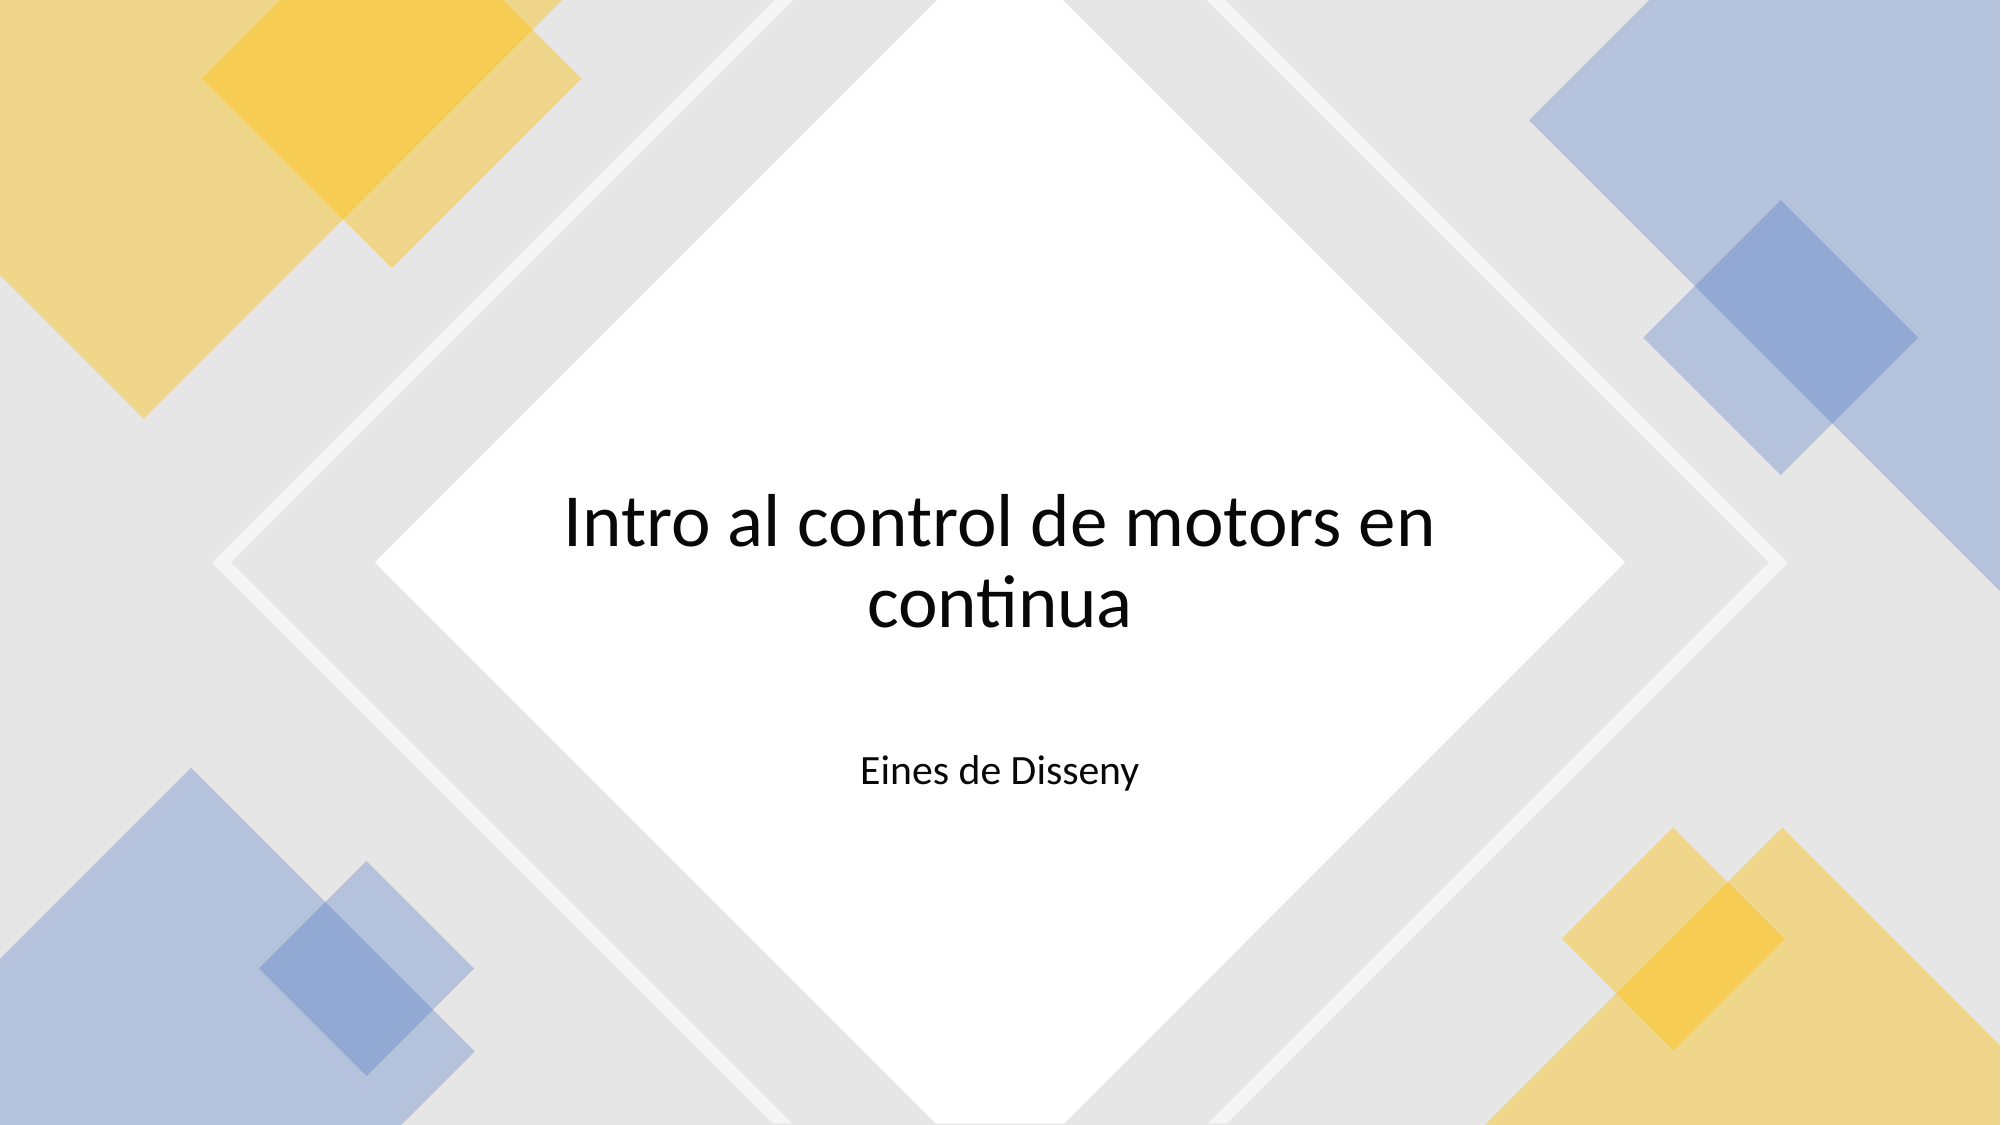

# Intro al control de motors en continua
Eines de Disseny